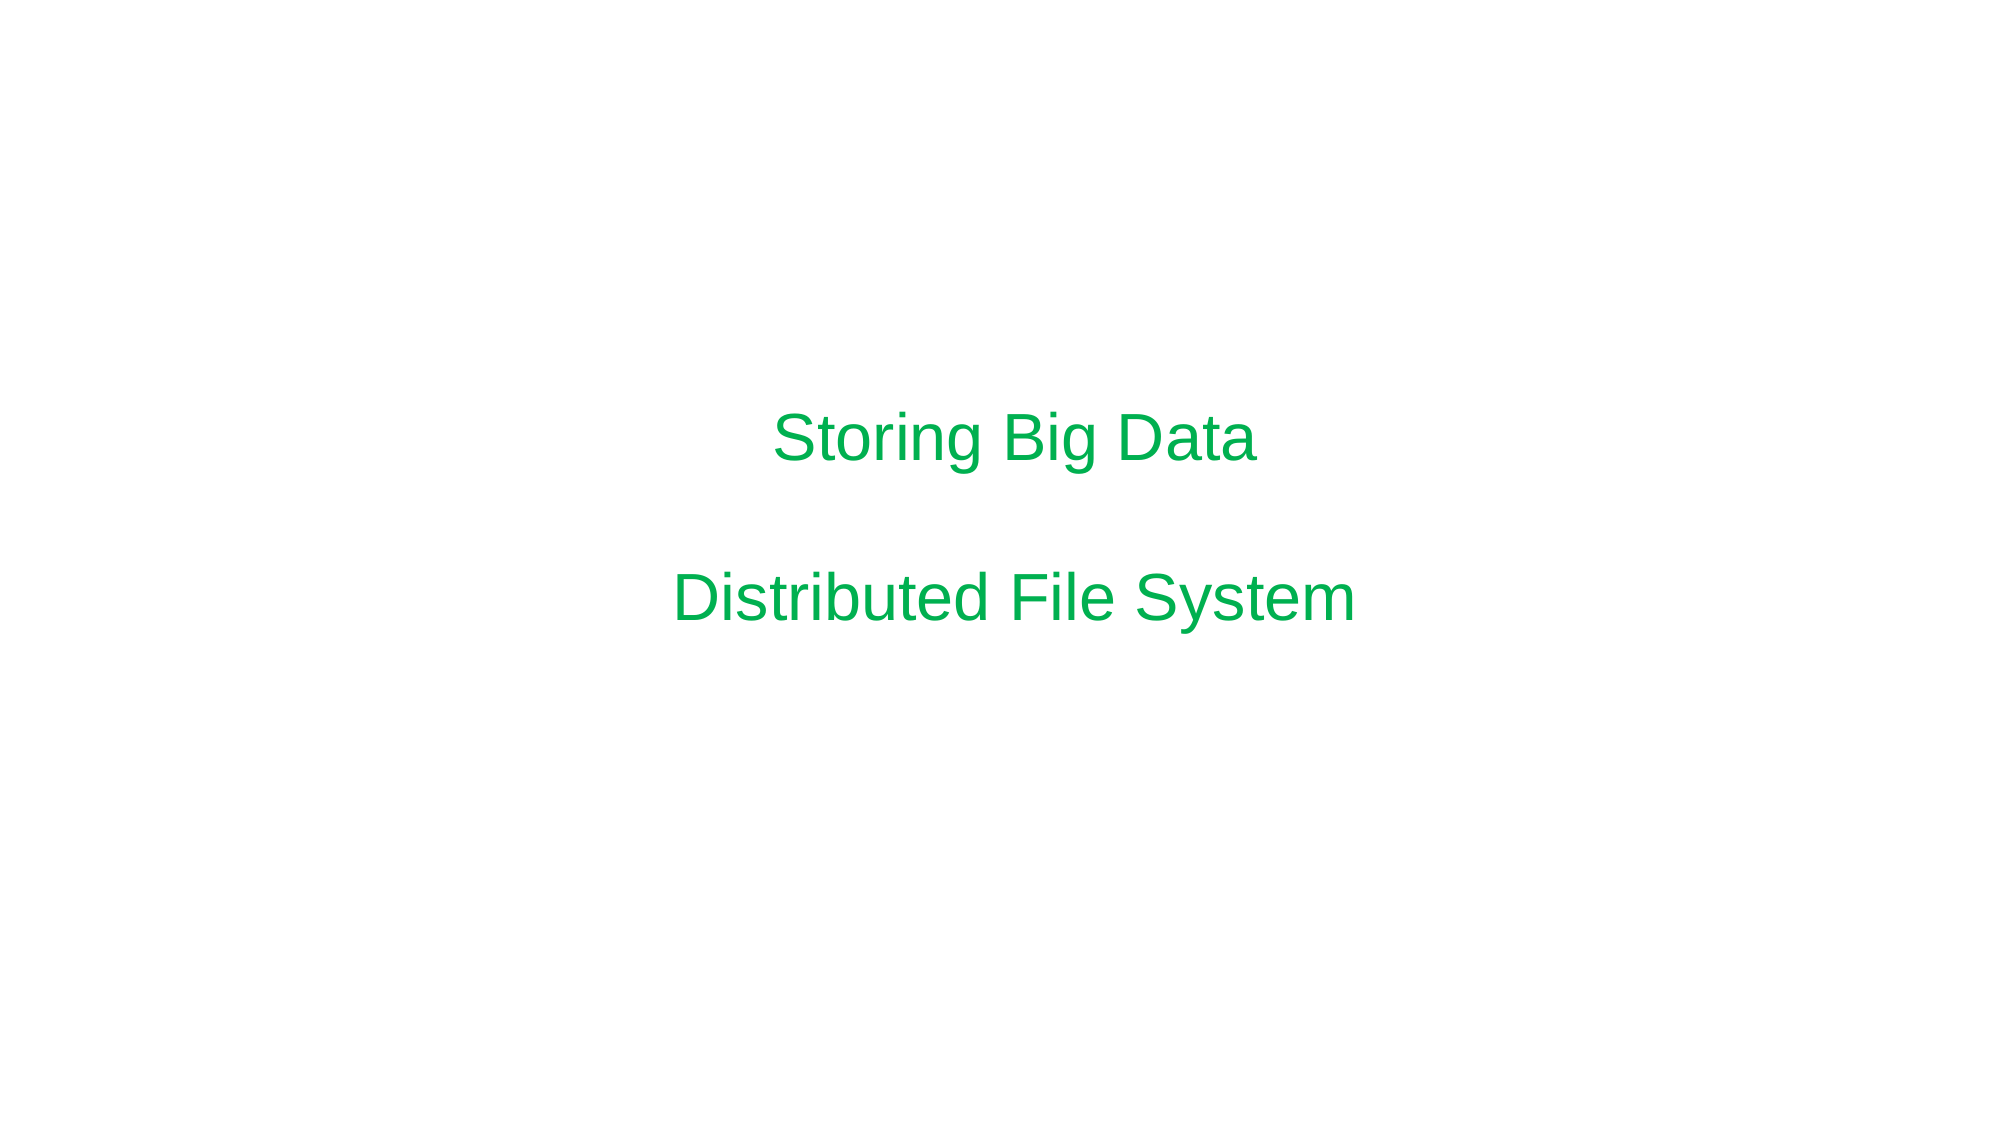

# Storing Big Data Distributed File System